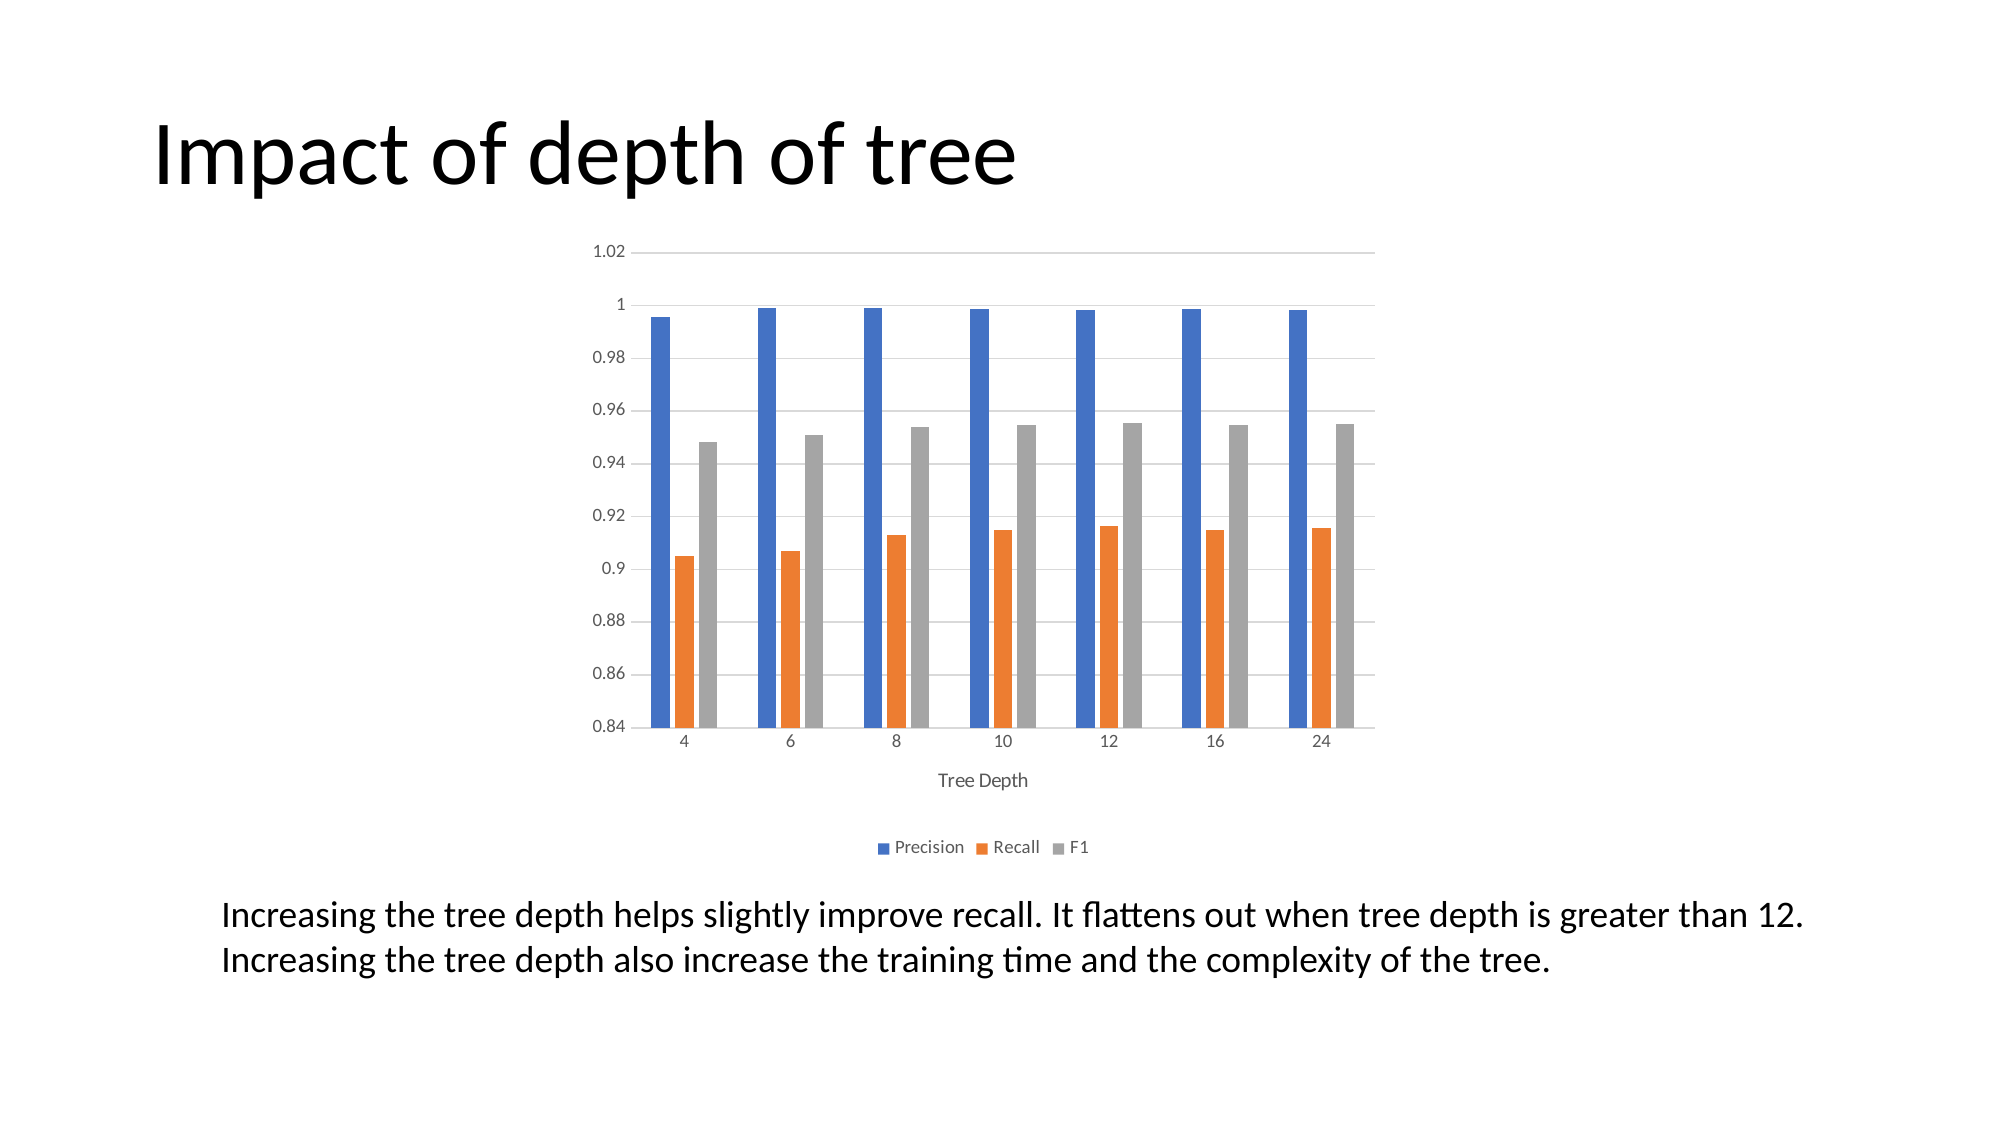

# Impact of depth of tree

### Chart

| Category | Precision | Recall | F1 |
|---|---|---|---|
| 4.0 | 0.995594945826 | 0.905181363702 | 0.948237818664 |
| 6.0 | 0.999063279226 | 0.907121979268 | 0.950875320463 |
| 8.0 | 0.999008196578 | 0.91300372151 | 0.954071669393 |
| 10.0 | 0.998705318221 | 0.91481655992 | 0.954922098384 |
| 12.0 | 0.998468546468 | 0.916381830088 | 0.955665722085 |
| 16.0 | 0.998596521815 | 0.9148365251 | 0.954883238237 |
| 24.0 | 0.998410611022 | 0.915535306426 | 0.955178677065 |
Increasing the tree depth helps slightly improve recall. It flattens out when tree depth is greater than 12.
Increasing the tree depth also increase the training time and the complexity of the tree.